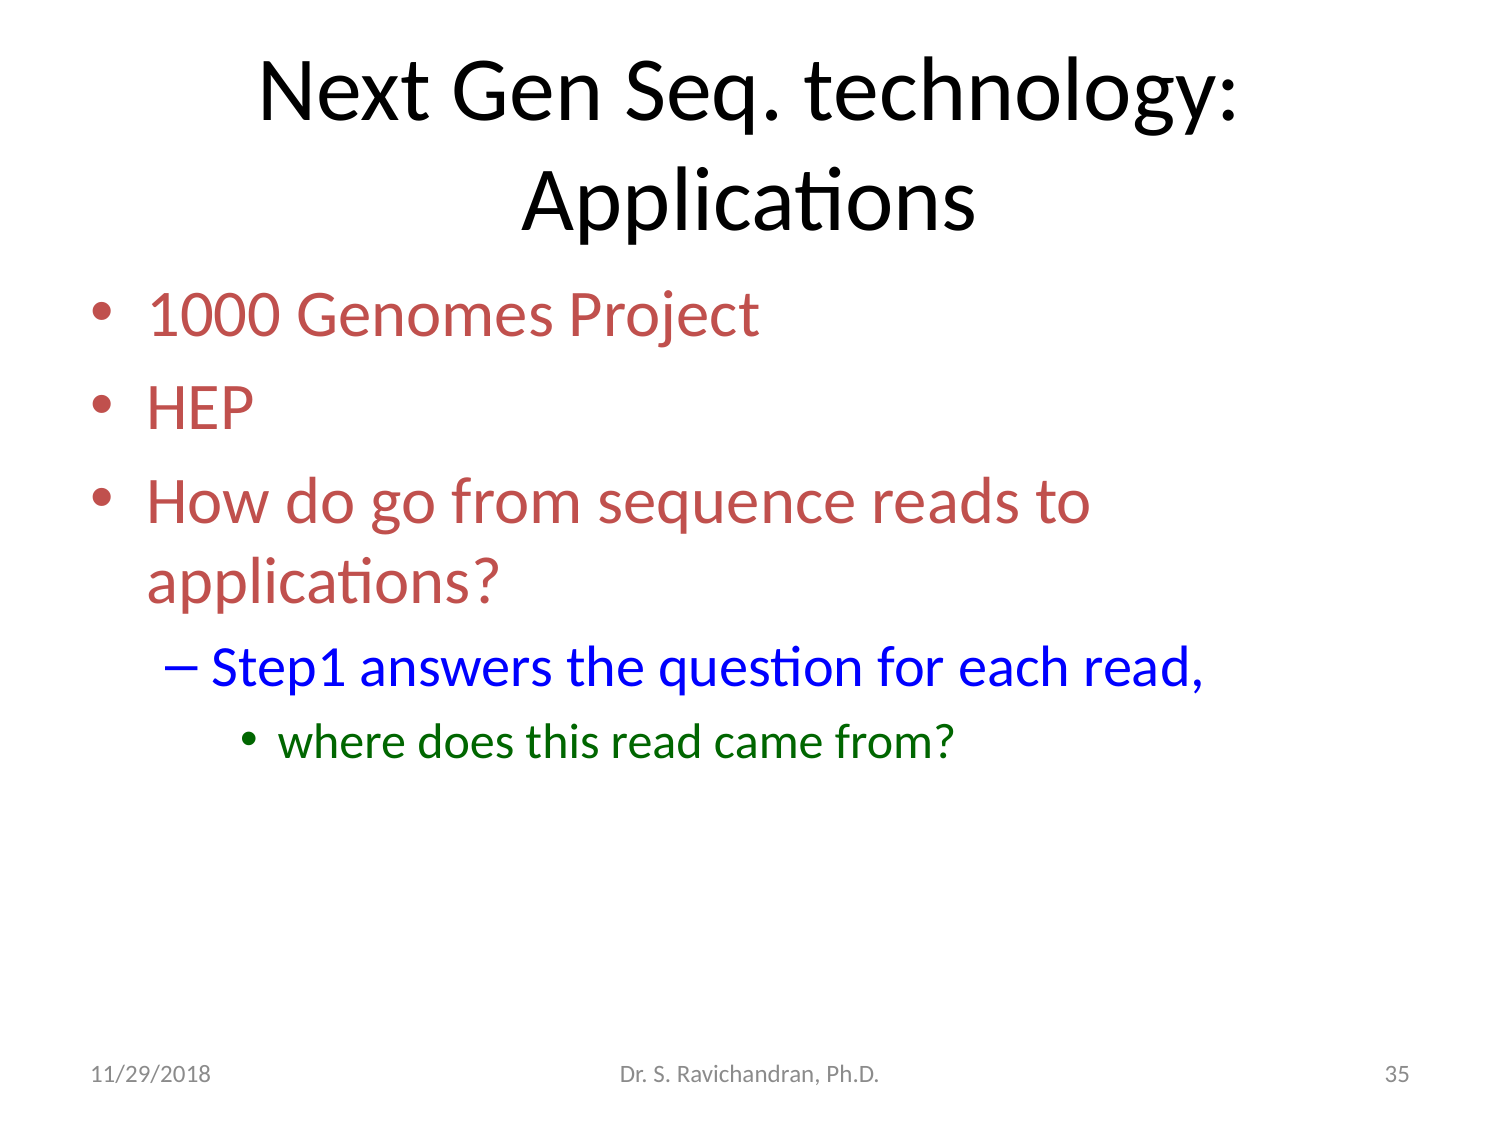

# Next Gen Seq. technology: Applications
1000 Genomes Project
HEP
How do go from sequence reads to applications?
Step1 answers the question for each read,
where does this read came from?

11/29/2018
Dr. S. Ravichandran, Ph.D.
35